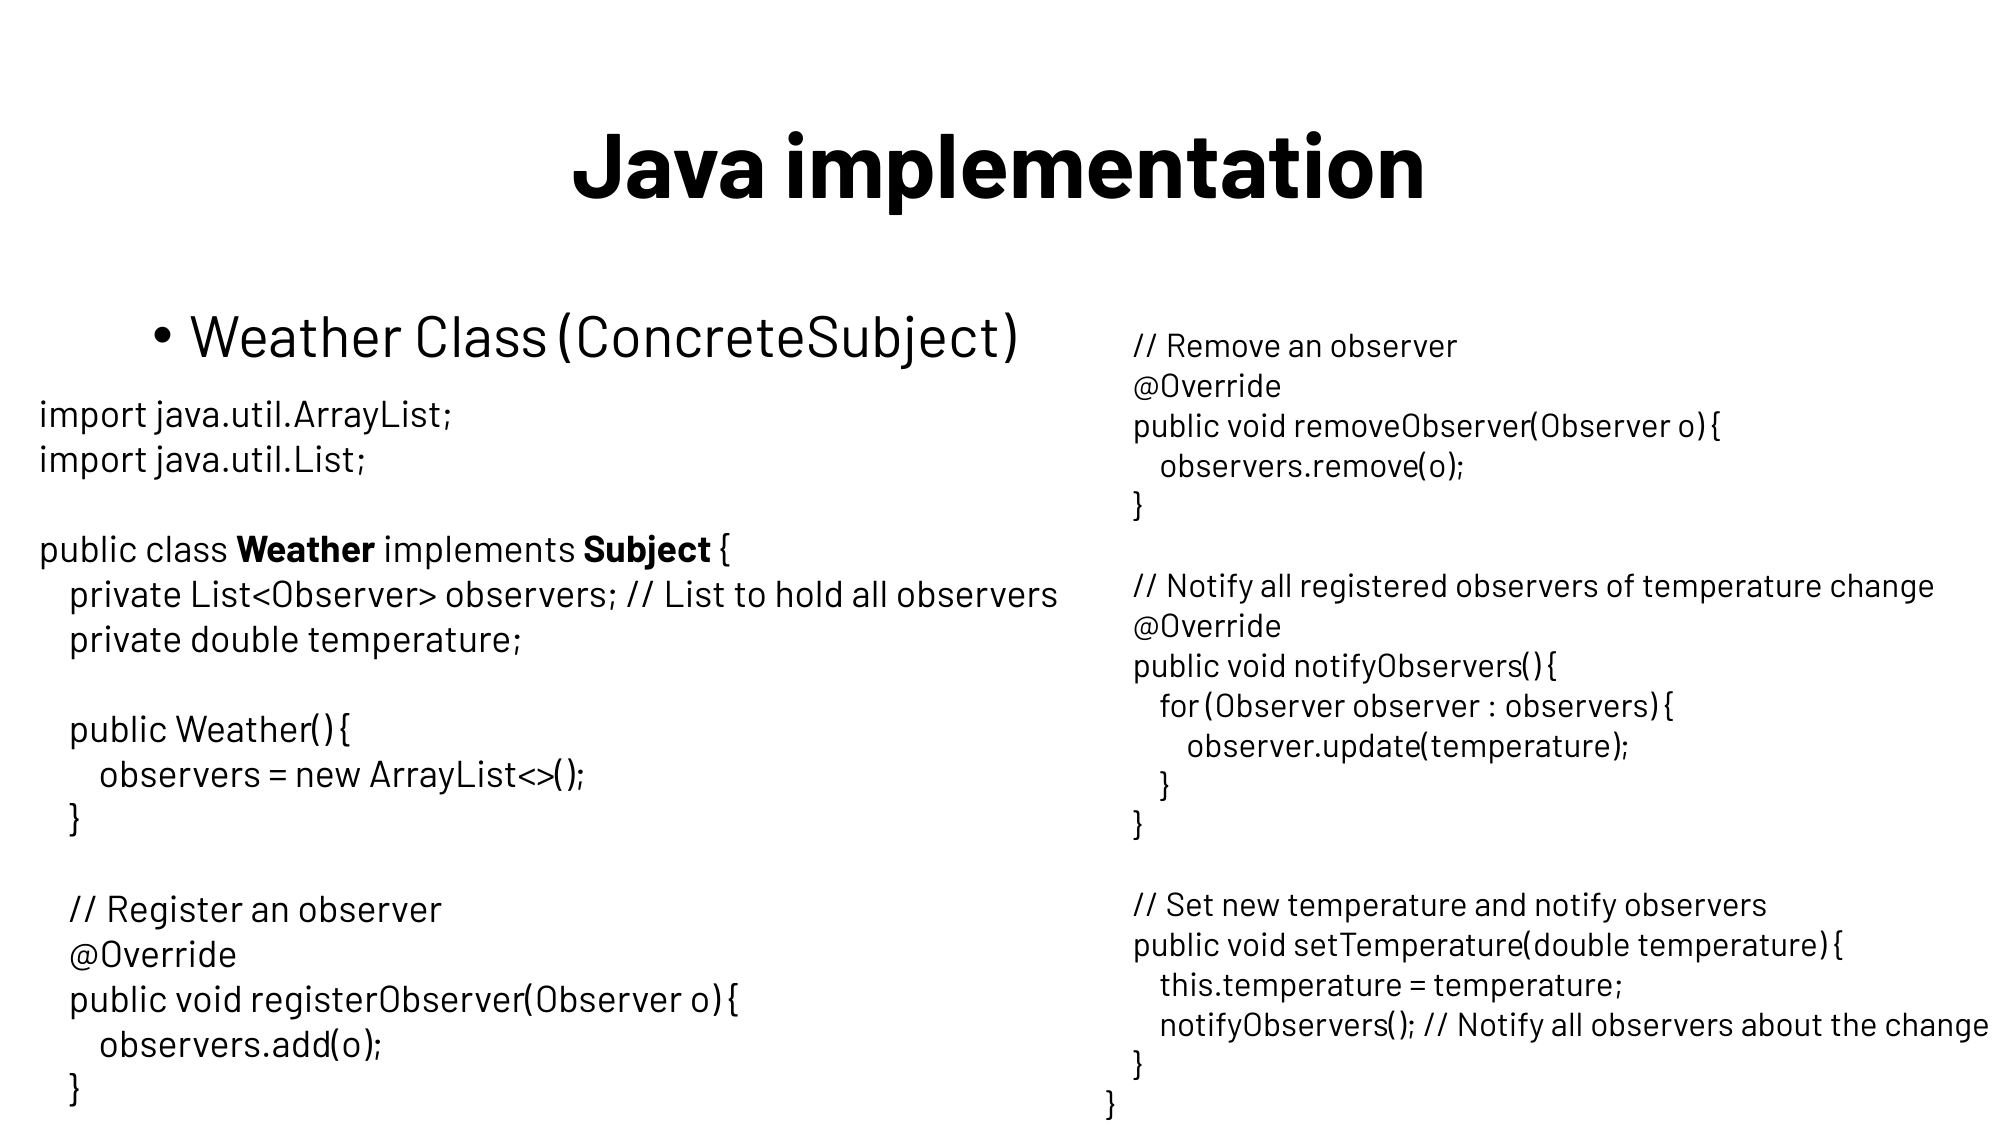

# Java implementation

    // Remove an observer
    @Override
    public void removeObserver(Observer o) {
        observers.remove(o);
    }

    // Notify all registered observers of temperature change
    @Override
    public void notifyObservers() {
        for (Observer observer : observers) {
            observer.update(temperature);
        }
    }

    // Set new temperature and notify observers
    public void setTemperature(double temperature) {
        this.temperature = temperature;
        notifyObservers(); // Notify all observers about the change
    }
}
Weather Class (ConcreteSubject)
import java.util.ArrayList;
import java.util.List;

public class Weather implements Subject {
    private List<Observer> observers; // List to hold all observers
    private double temperature;

    public Weather() {
        observers = new ArrayList<>();
    }

    // Register an observer
    @Override
    public void registerObserver(Observer o) {
        observers.add(o);
    }